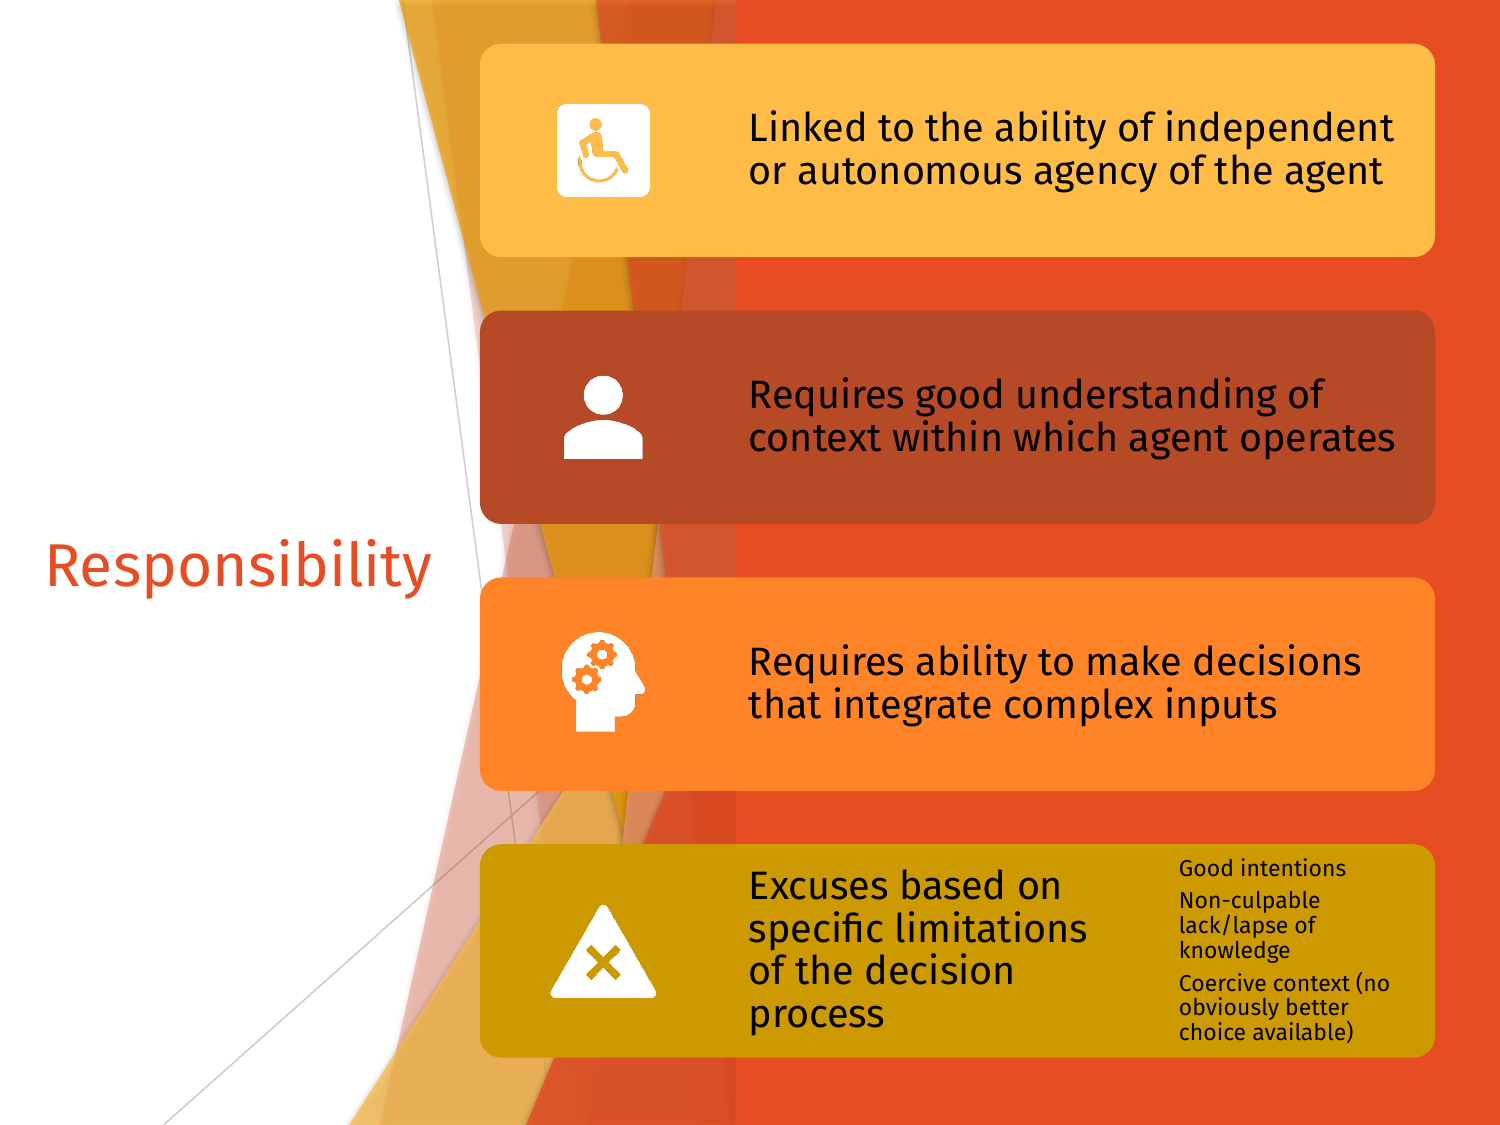

Linked to the ability of independent or autonomous agency of the agent
Requires good understanding of context within which agent operates
Requires ability to make decisions that integrate complex inputs
Excuses based on specific limitations of the decision process
Good intentions
Non-culpable lack/lapse of knowledge
Coercive context (no obviously better choice available)
# Responsibility